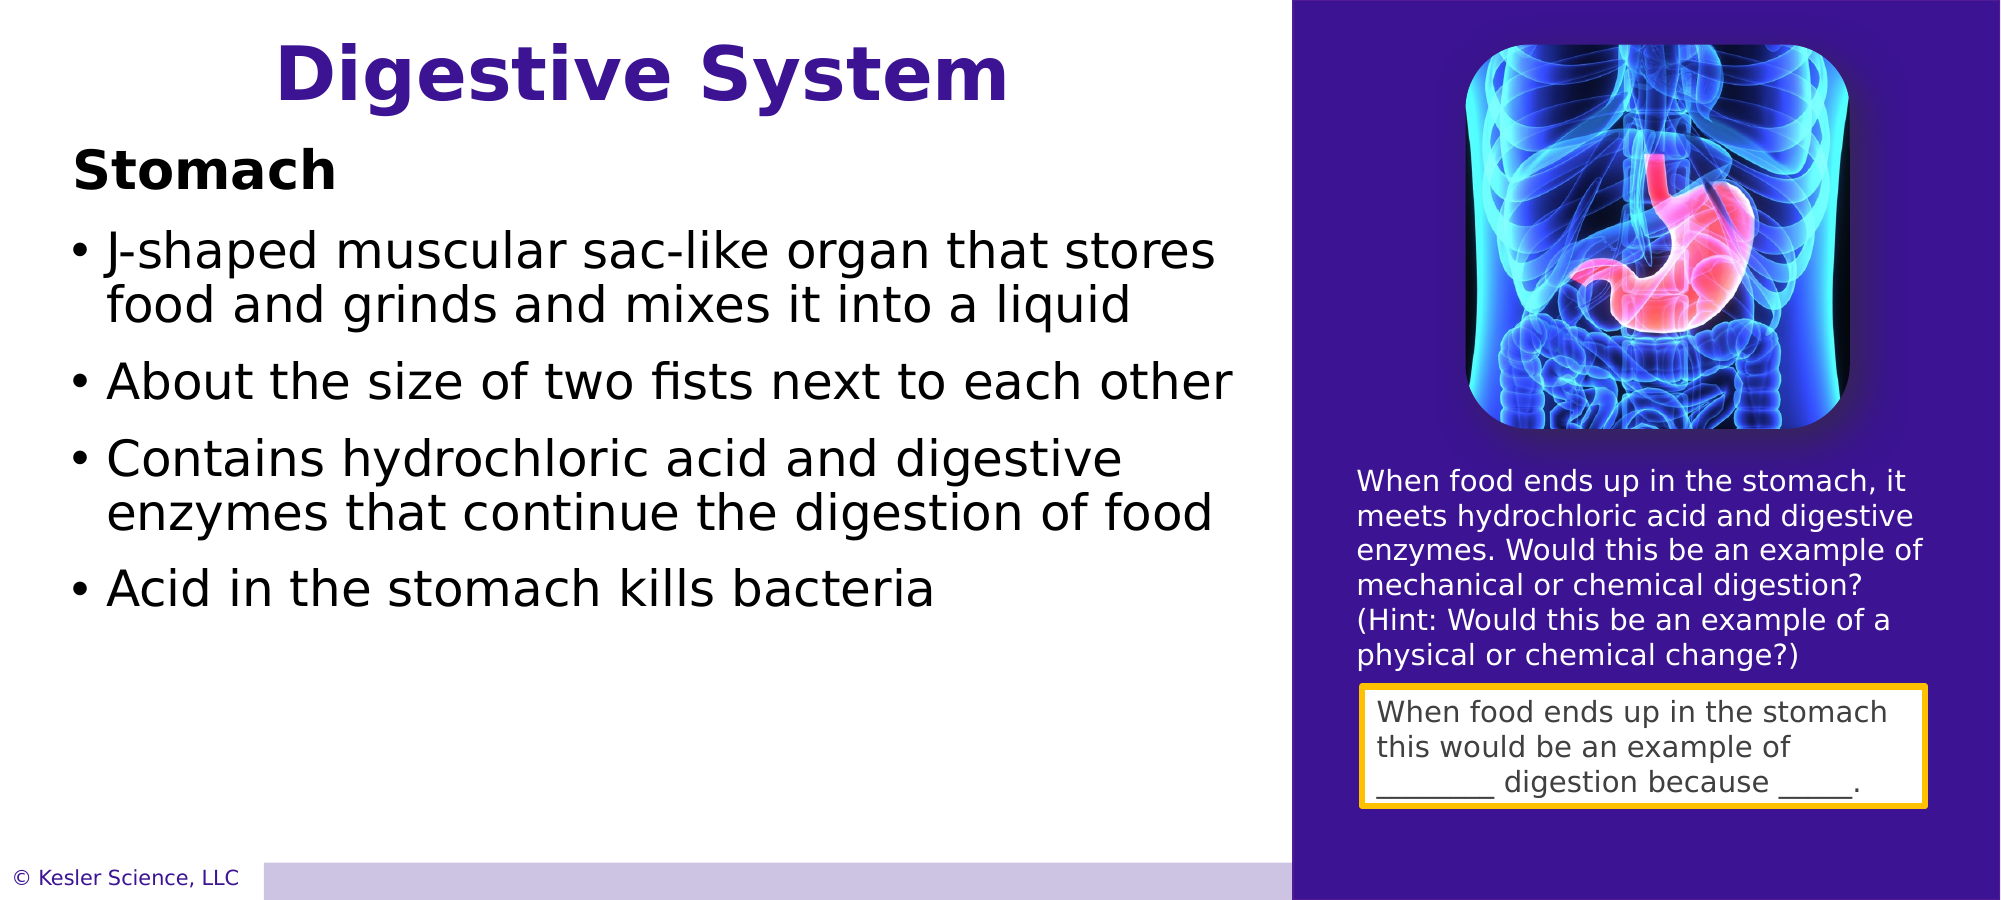

When food ends up in the stomach this would be an example of ________ digestion because _____.